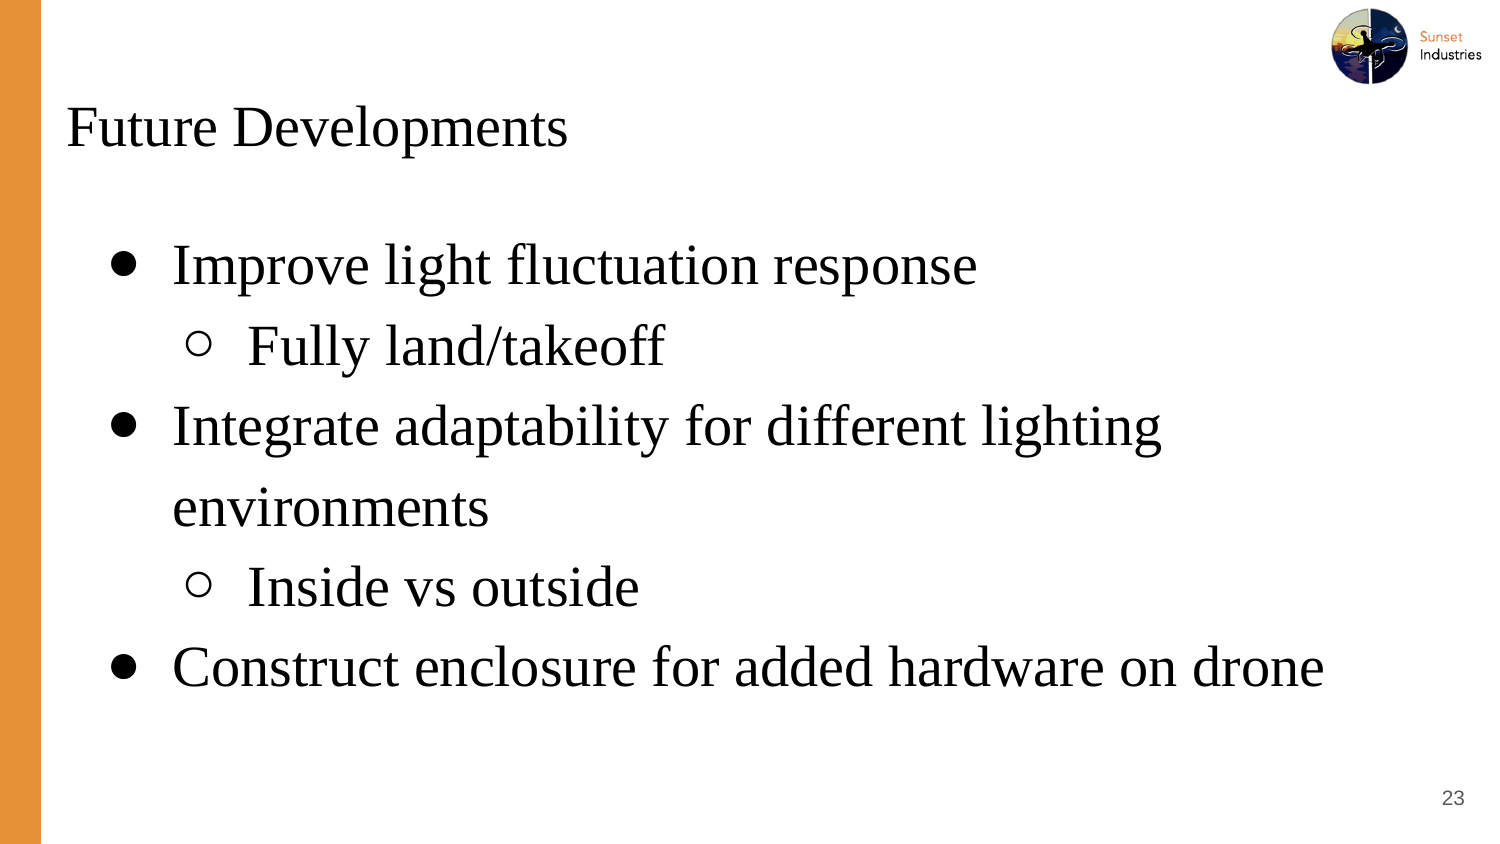

# Future Developments
Improve light fluctuation response
Fully land/takeoff
Integrate adaptability for different lighting environments
Inside vs outside
Construct enclosure for added hardware on drone

23